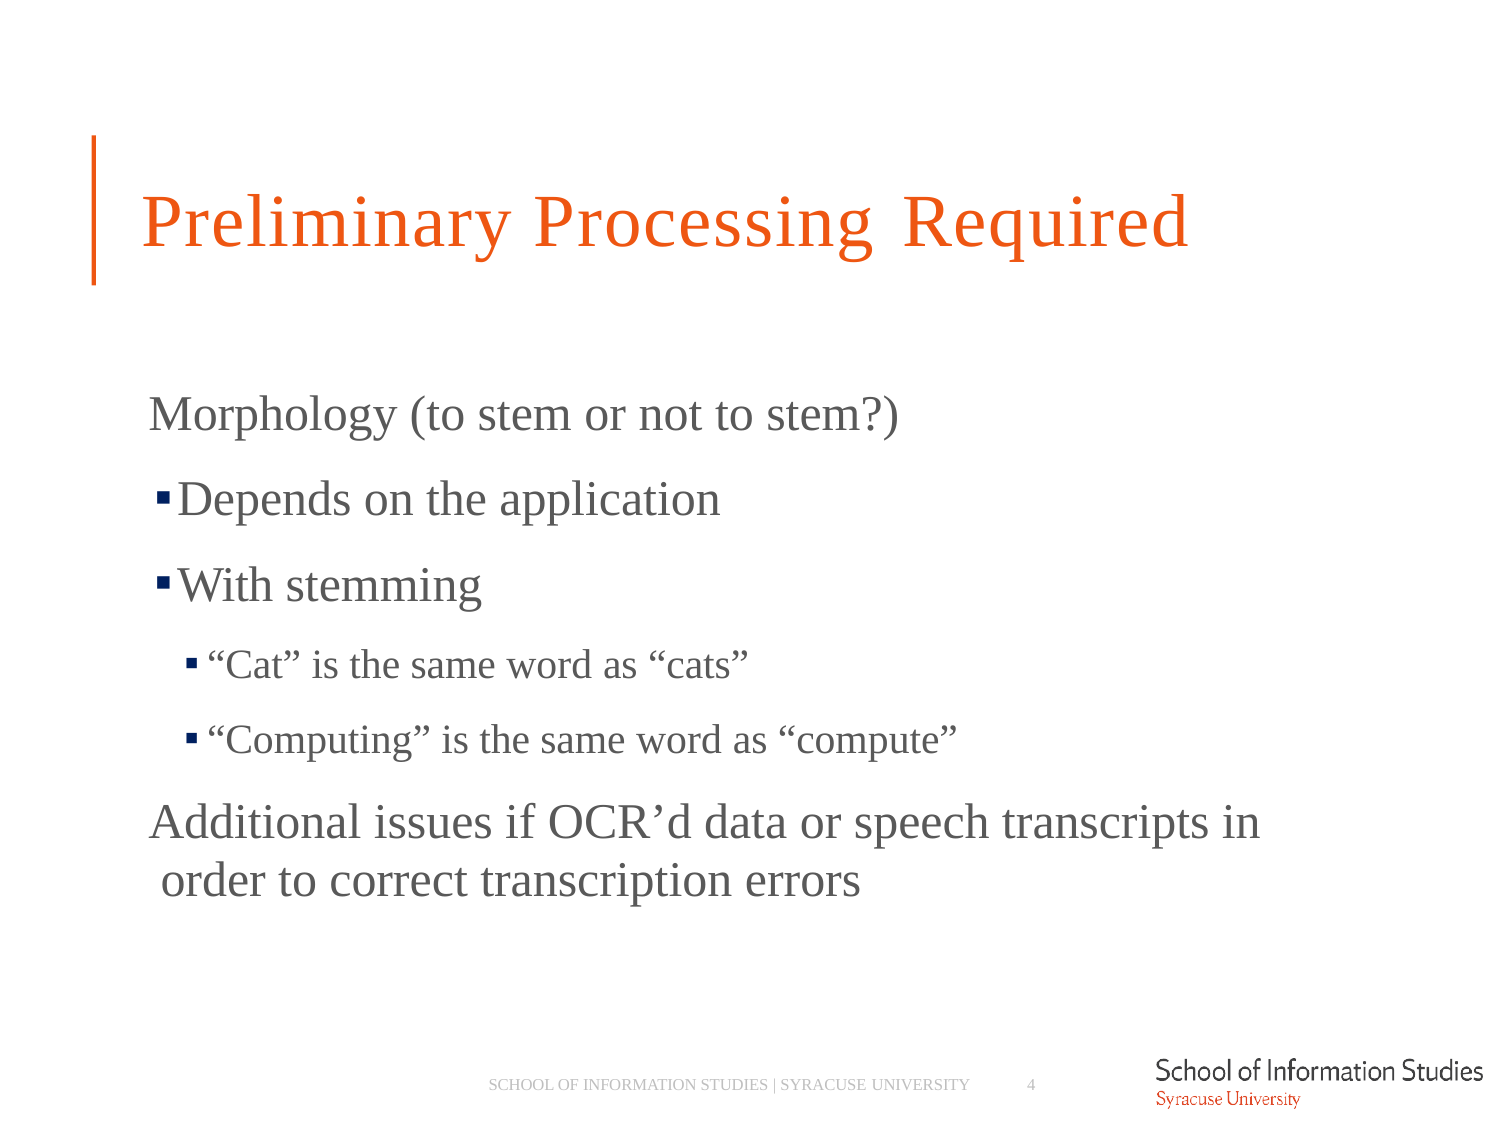

# Preliminary Processing Required
Morphology (to stem or not to stem?)
Depends on the application
With stemming
“Cat” is the same word as “cats”
“Computing” is the same word as “compute”
Additional issues if OCR’d data or speech transcripts in  order to correct transcription errors
SCHOOL OF INFORMATION STUDIES | SYRACUSE UNIVERSITY
4